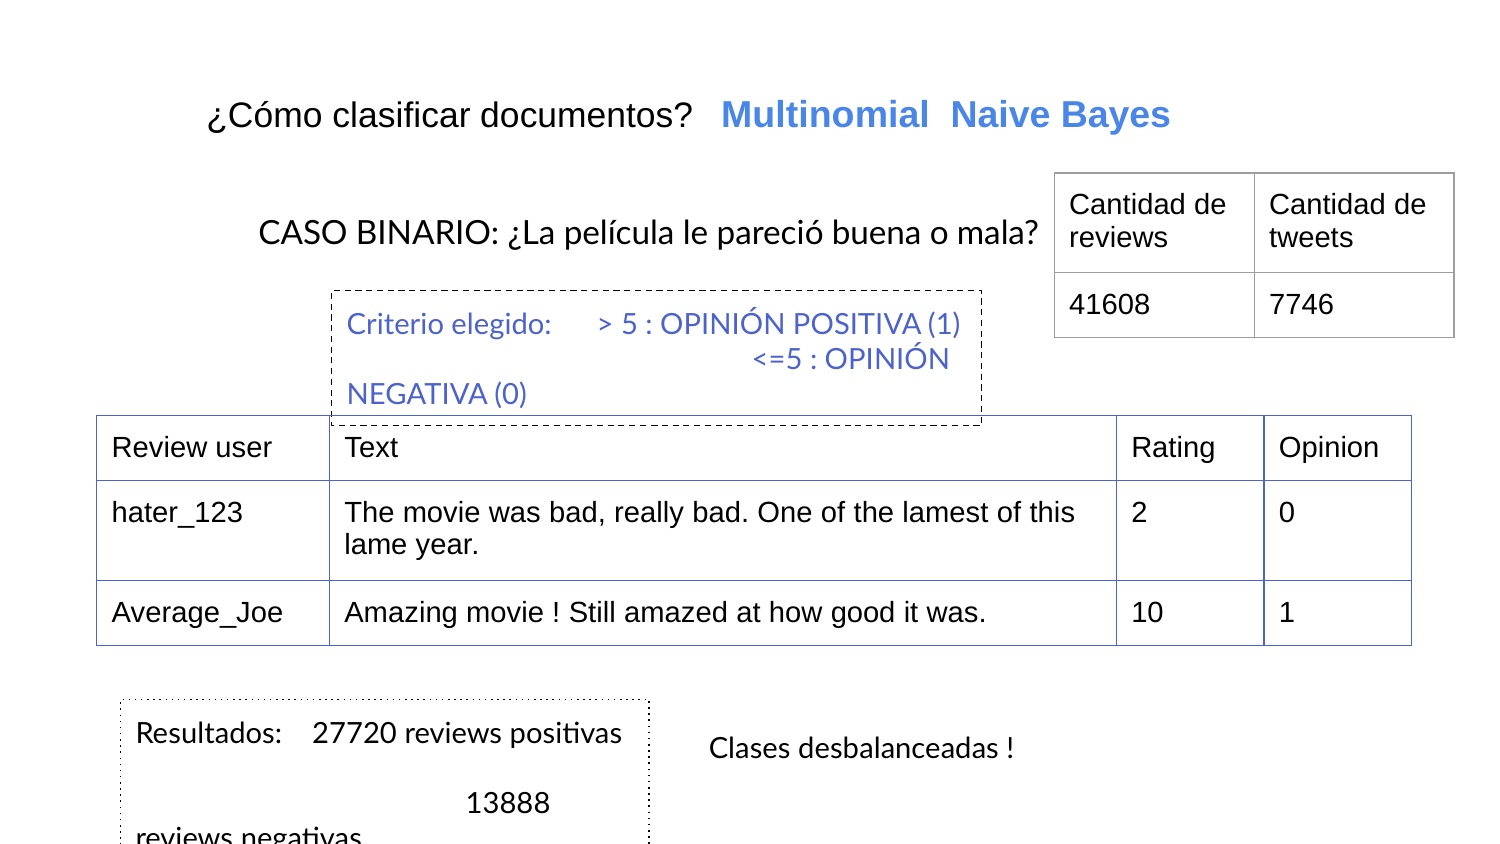

¿Cómo clasificar documentos?   Multinomial  Naive Bayes
| Cantidad de reviews | Cantidad de tweets |
| --- | --- |
| 41608 | 7746 |
CASO BINARIO: ¿La película le pareció buena o mala?
Criterio elegido:      > 5 : OPINIÓN POSITIVA (1)
		              <=5 : OPINIÓN NEGATIVA (0)
| Review user | Text | Rating | Opinion |
| --- | --- | --- | --- |
| hater\_123 | The movie was bad, really bad. One of the lamest of this lame year. | 2 | 0 |
| Average\_Joe | Amazing movie ! Still amazed at how good it was. | 10 | 1 |
Resultados:    27720 reviews positivas
		    13888 reviews negativas
Clases desbalanceadas !